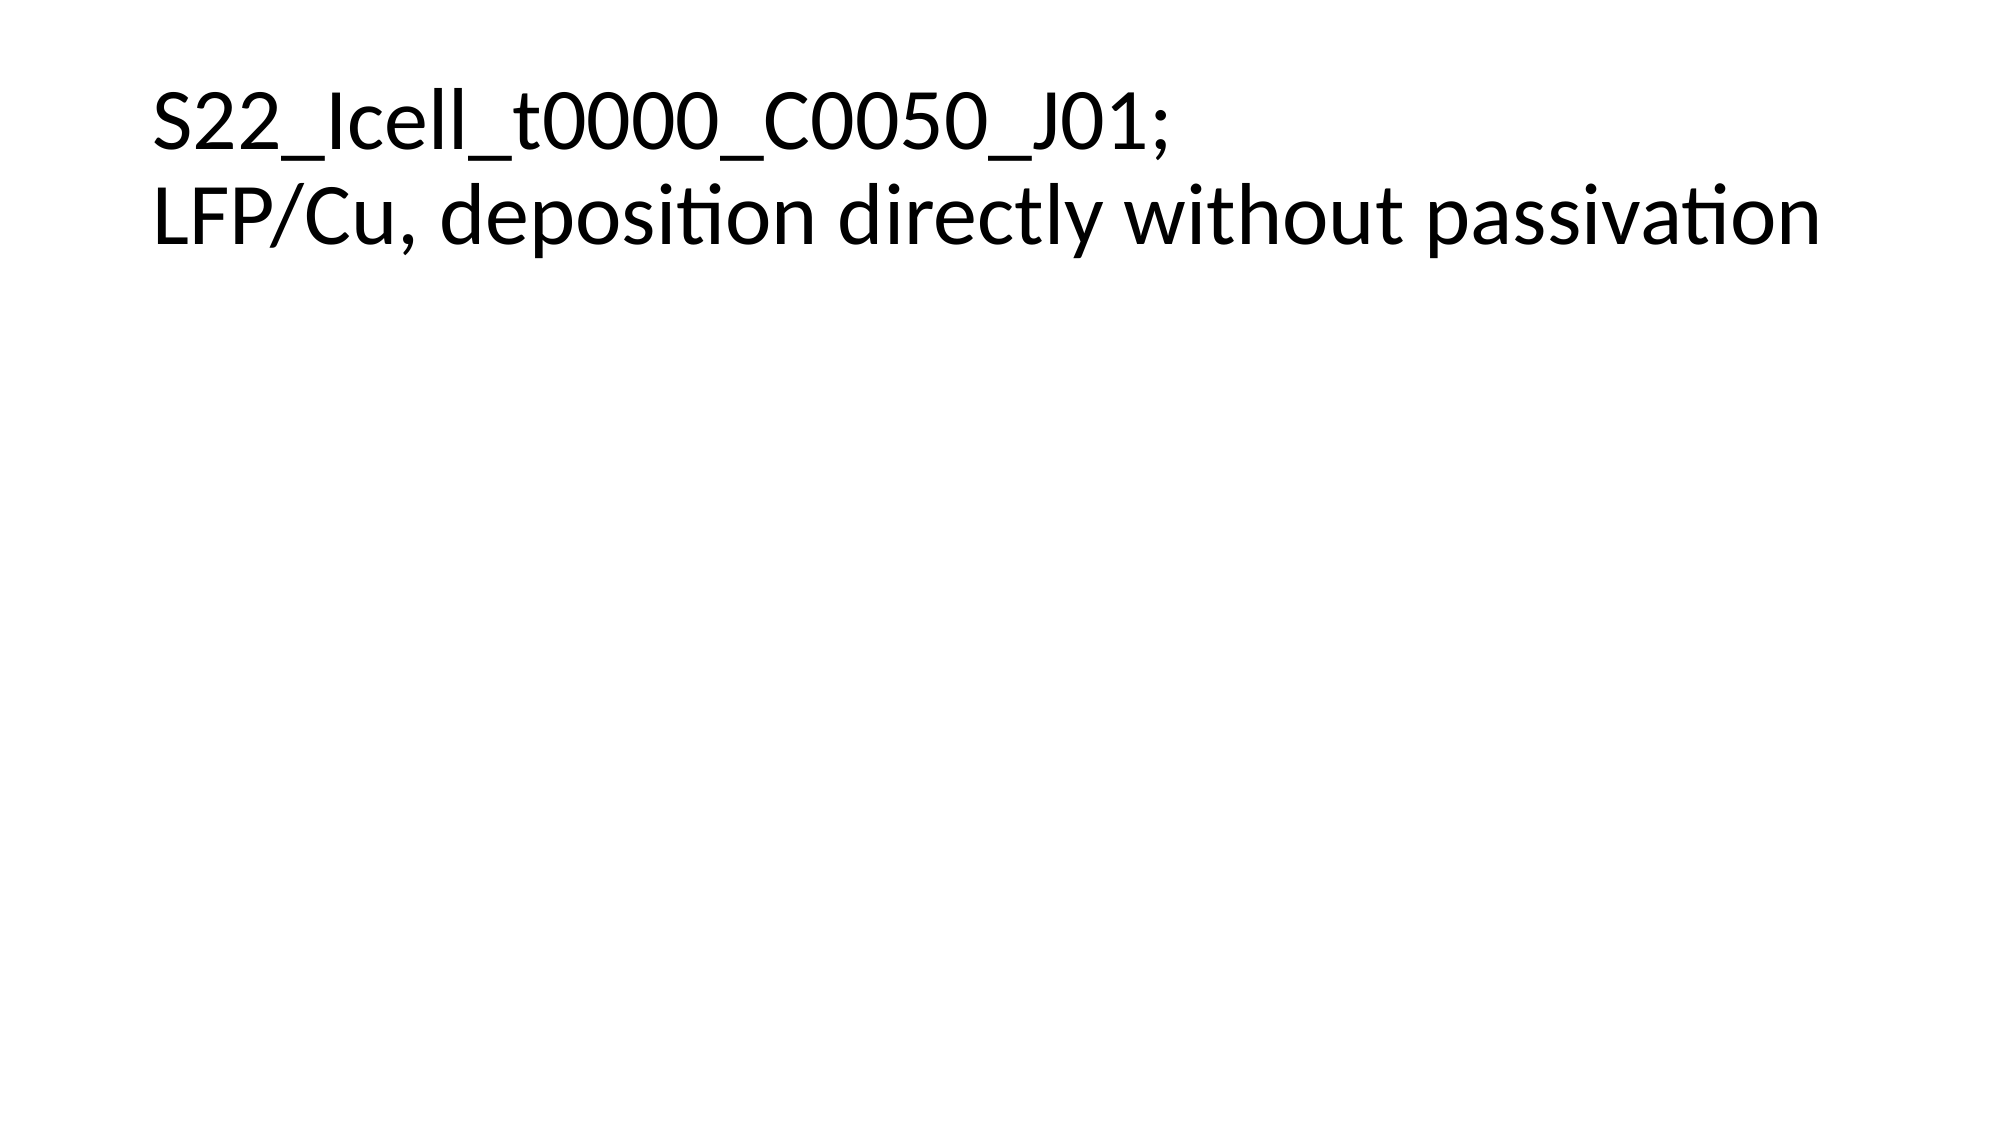

# S22_Icell_t0000_C0050_J01; LFP/Cu, deposition directly without passivation